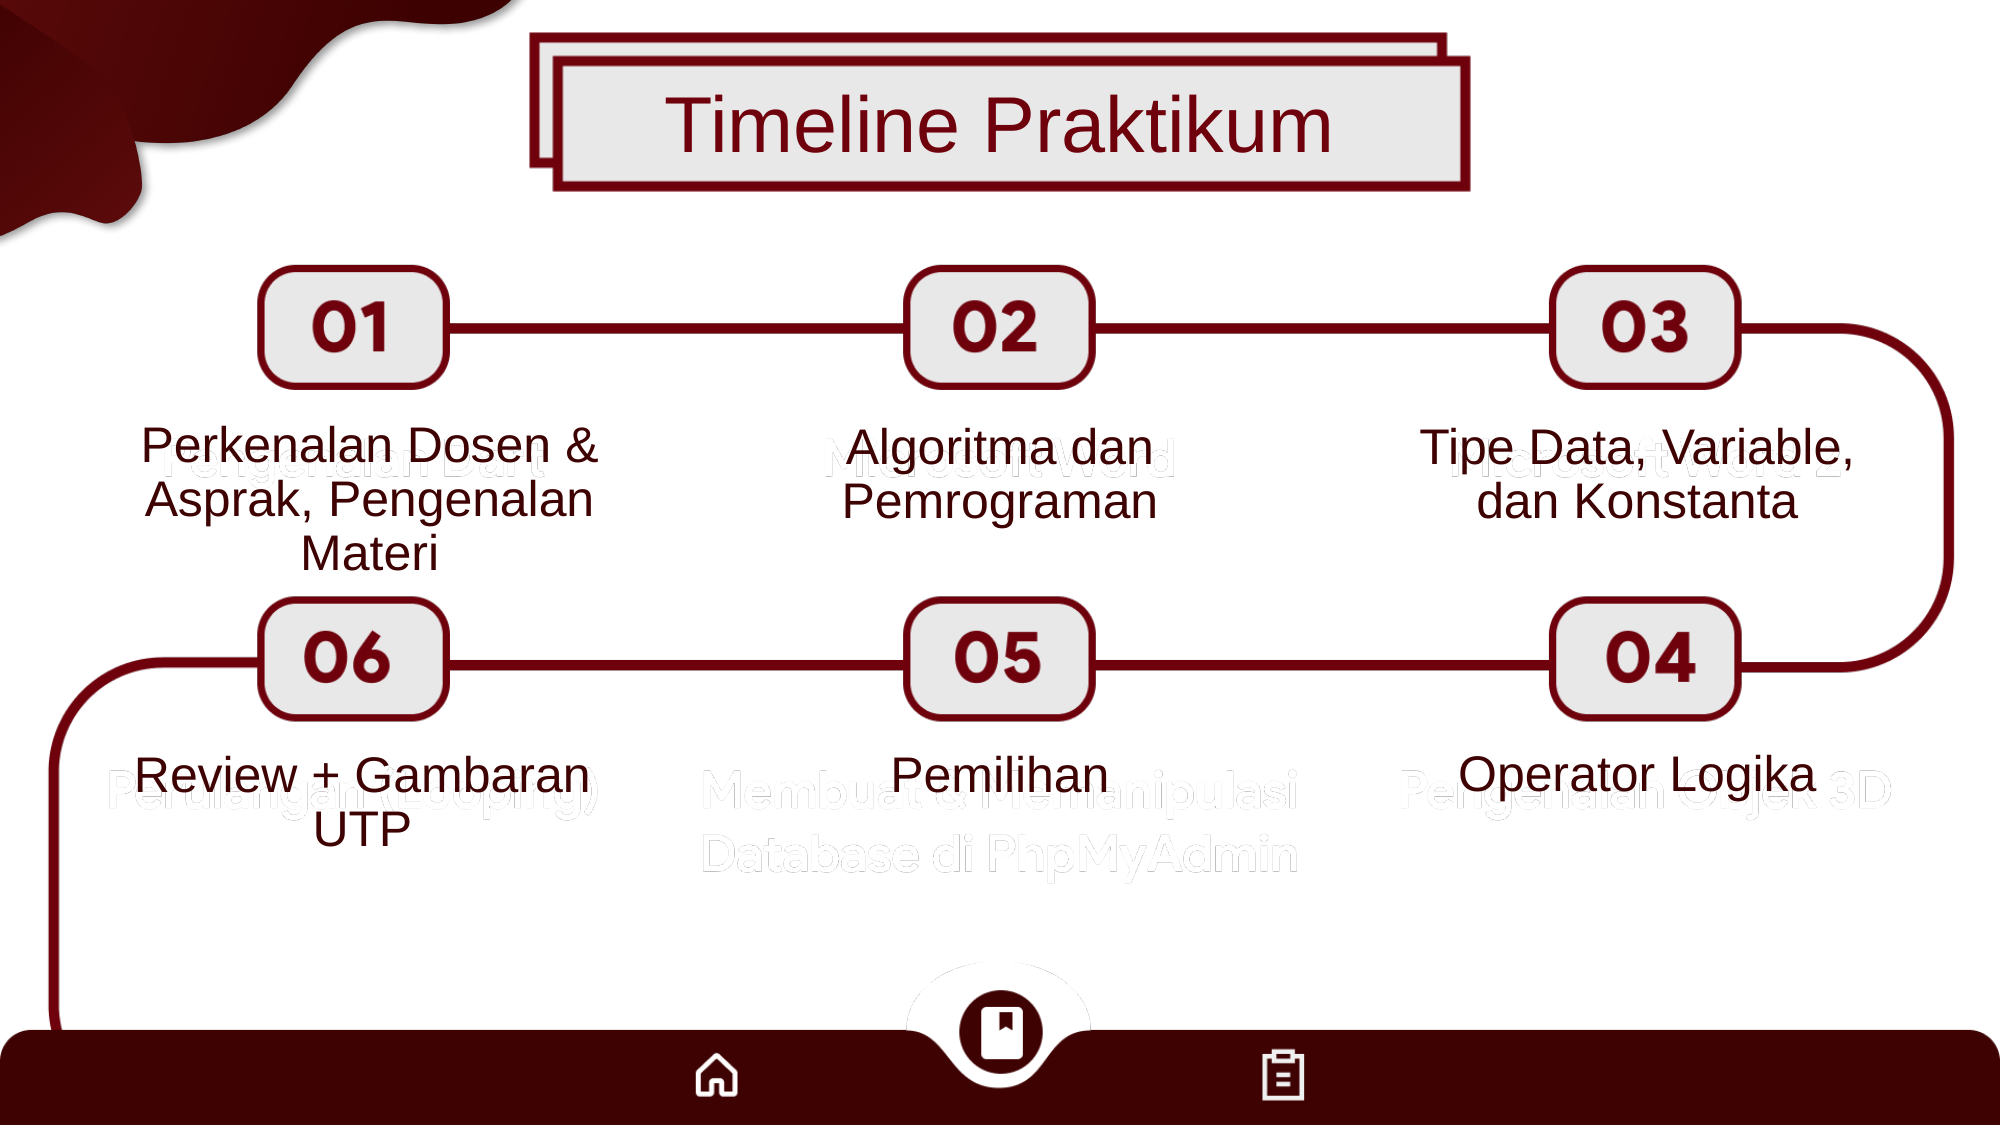

# Timeline Praktikum
Perkenalan Dosen & Asprak, Pengenalan Materi
Algoritma dan Pemrograman
Tipe Data, Variable, dan Konstanta
Operator Logika
Review + Gambaran UTP
Pemilihan